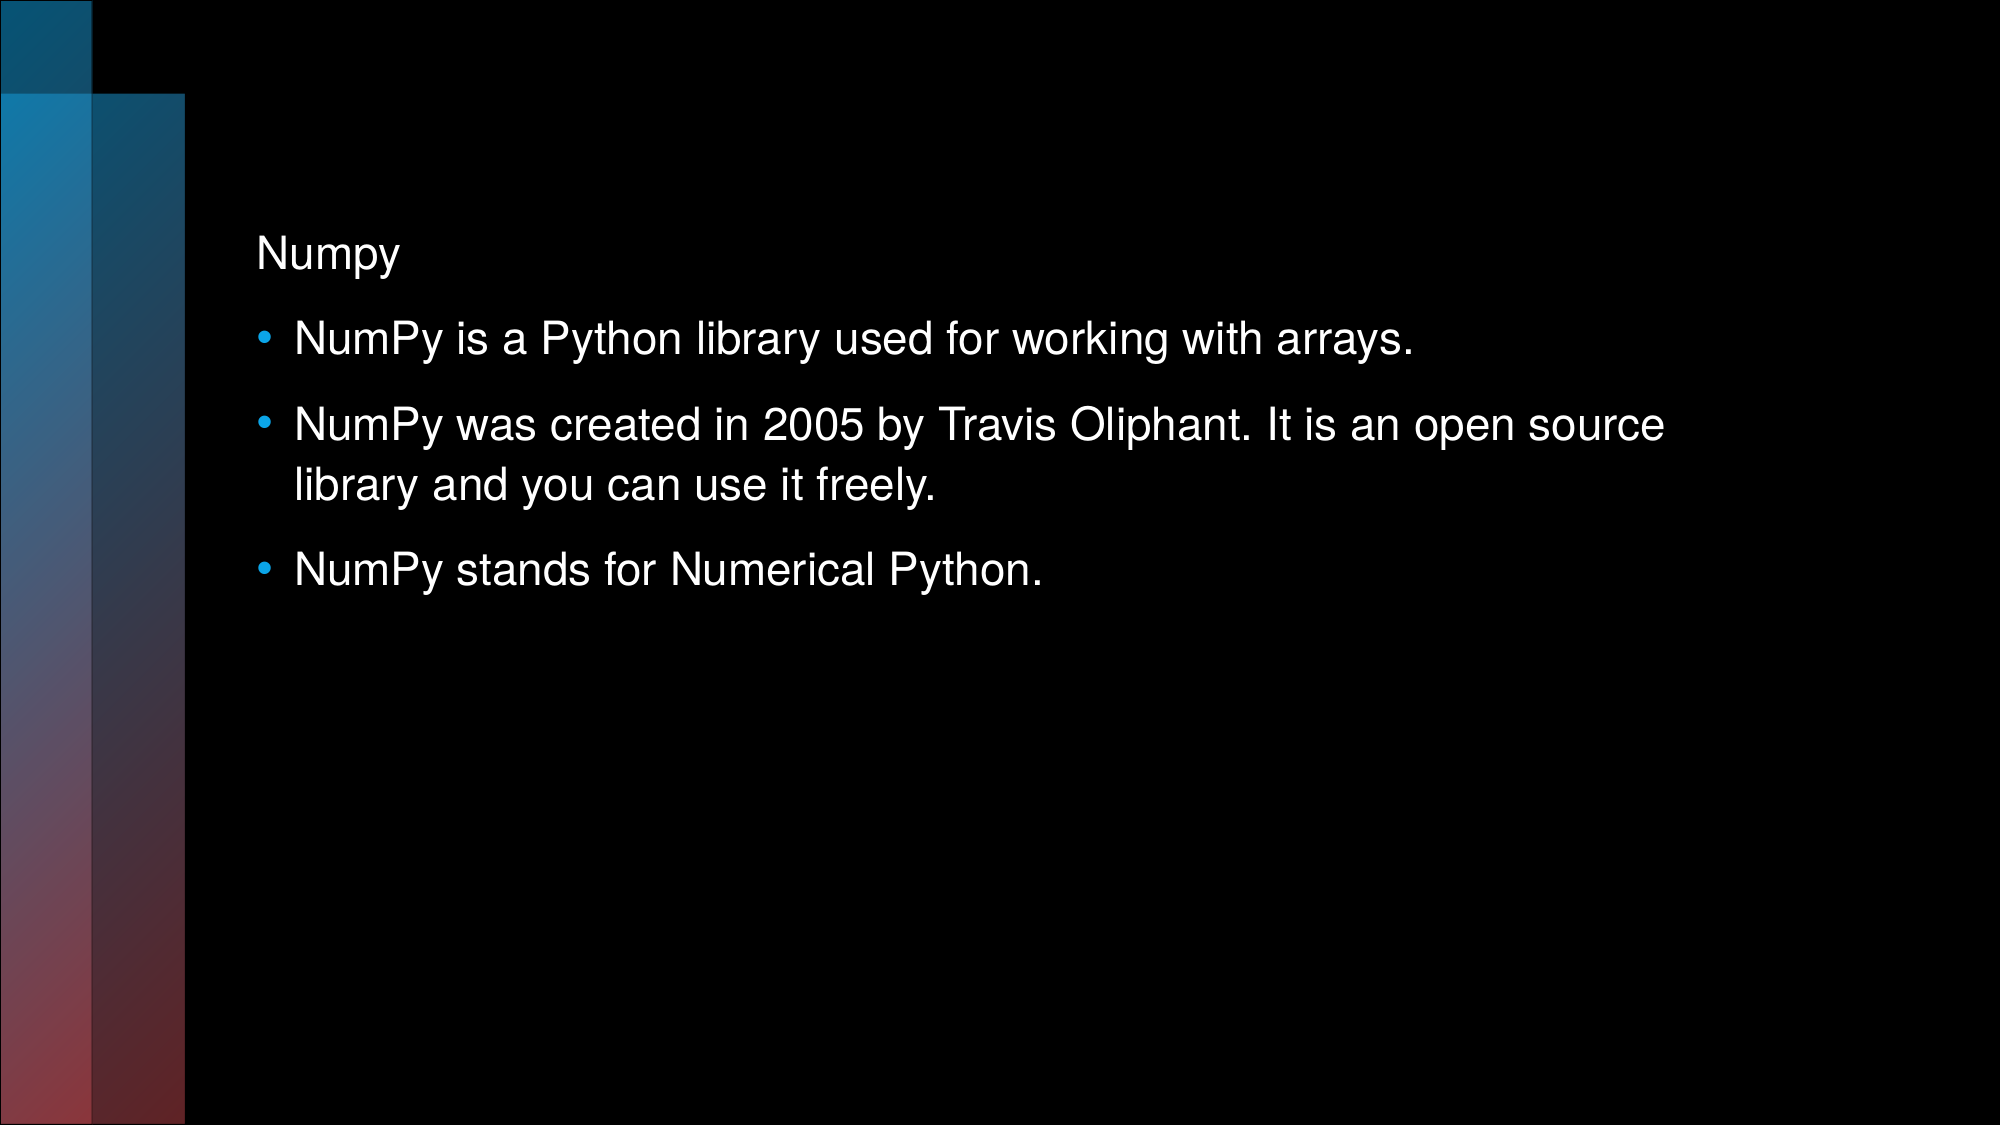

Numpy
NumPy is a Python library used for working with arrays.
NumPy was created in 2005 by Travis Oliphant. It is an open source library and you can use it freely.
NumPy stands for Numerical Python.